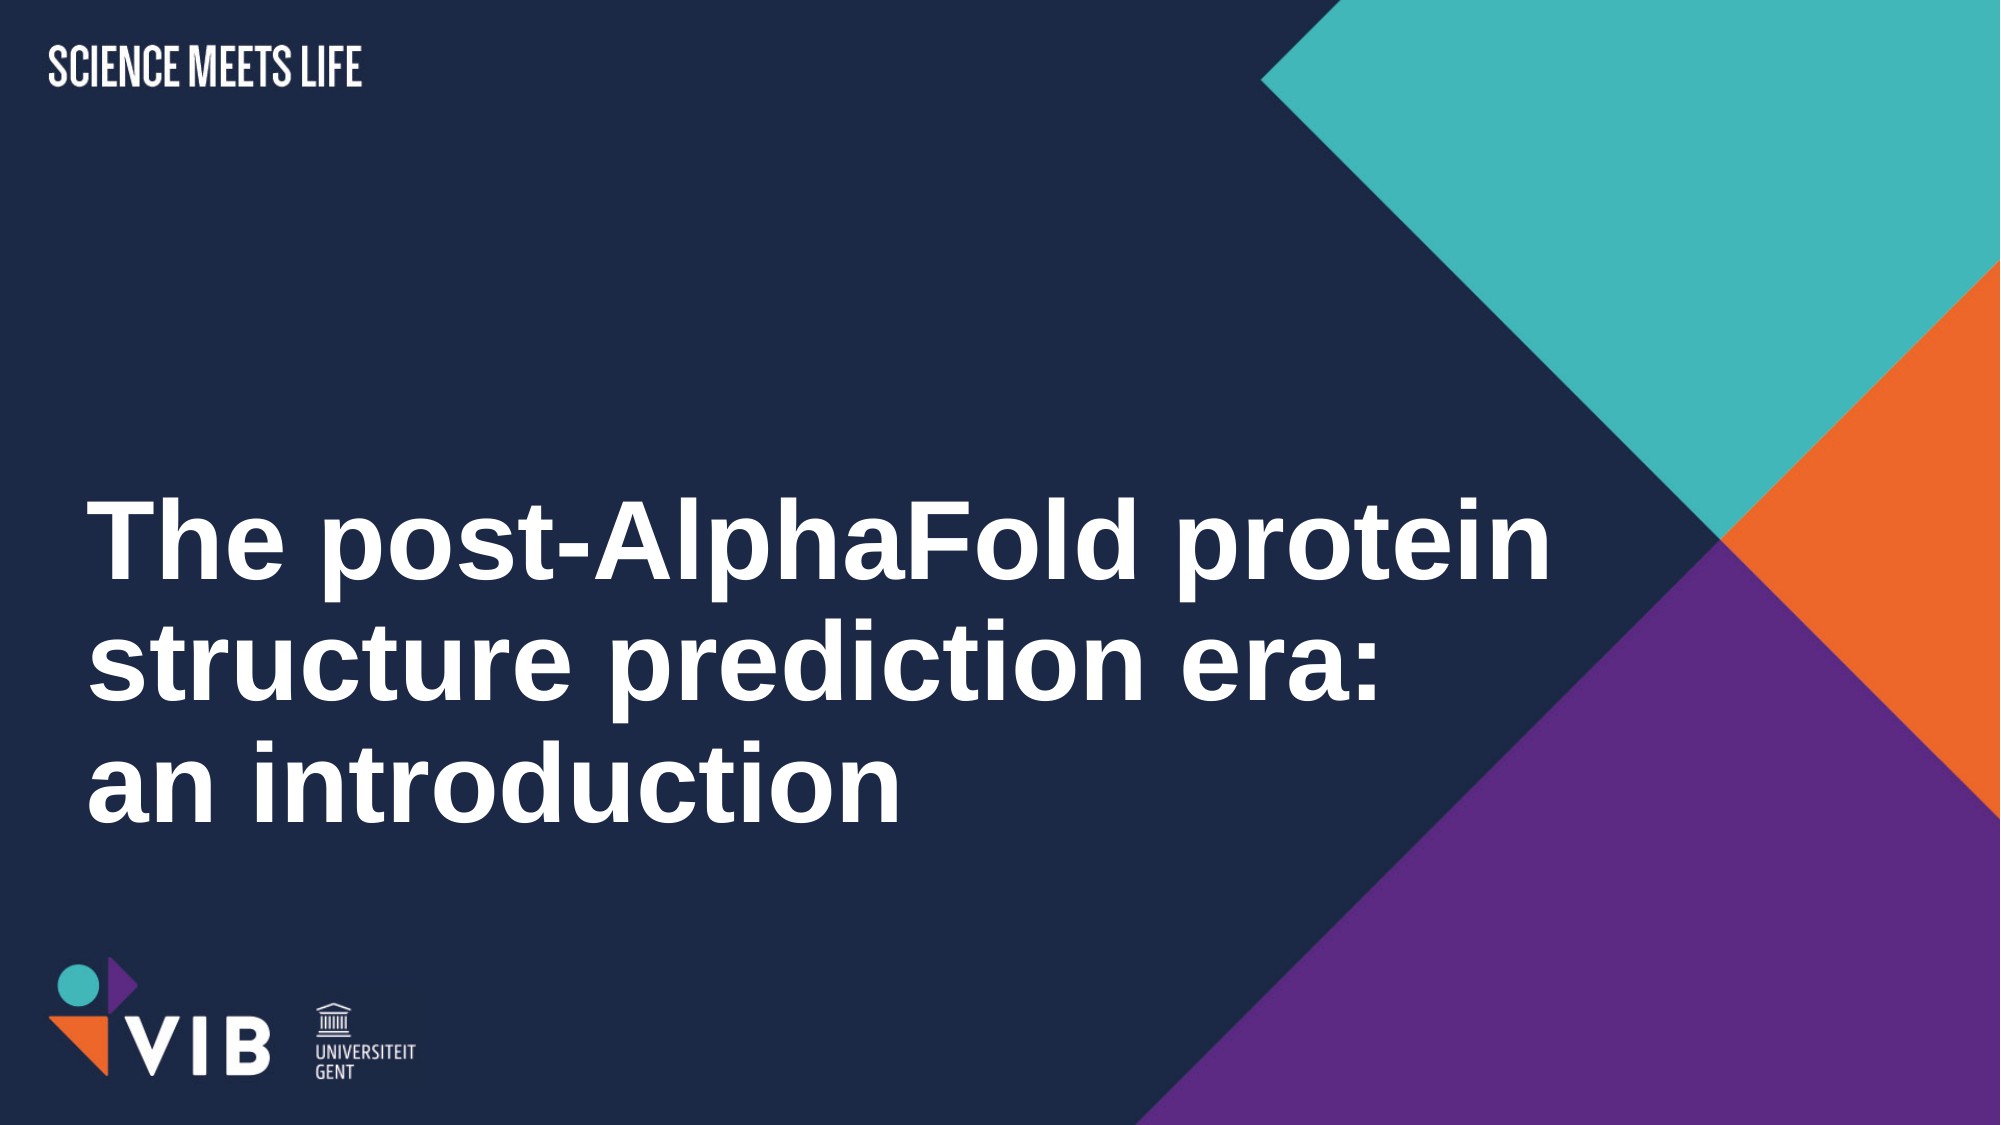

# The post-AlphaFold protein structure prediction era: an introduction